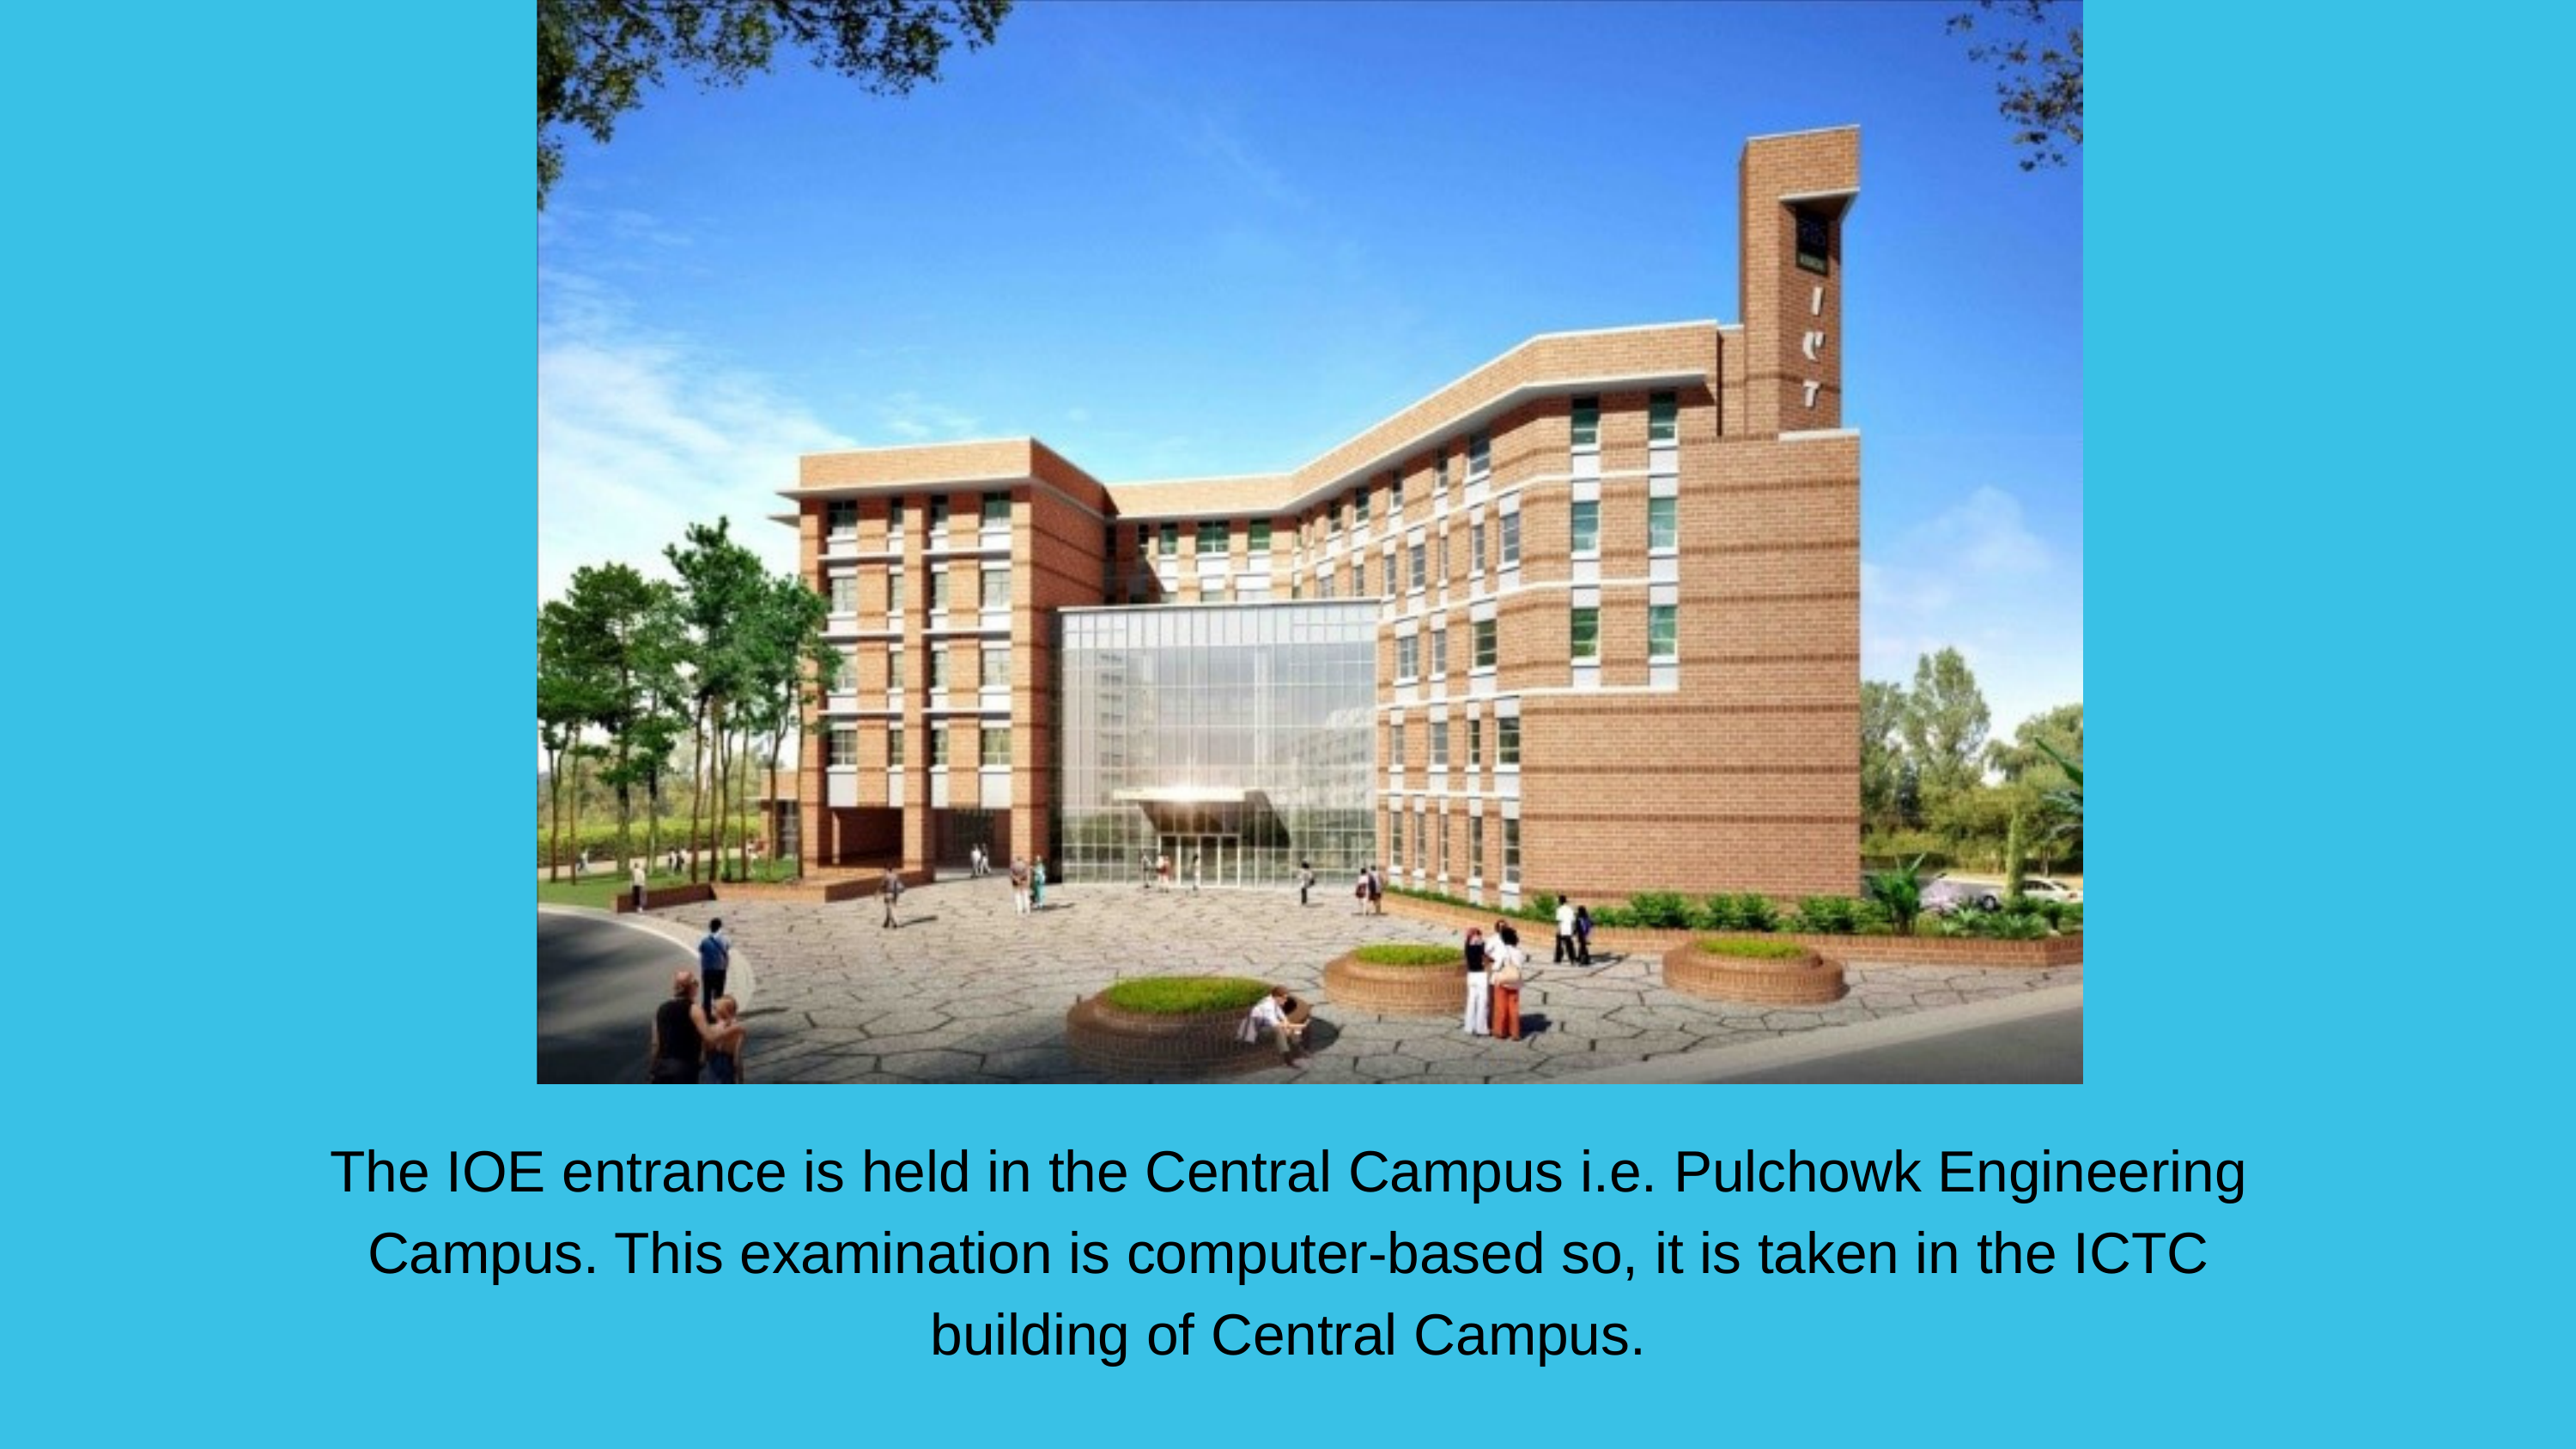

The IOE entrance is held in the Central Campus i.e. Pulchowk Engineering Campus. This examination is computer-based so, it is taken in the ICTC building of Central Campus.